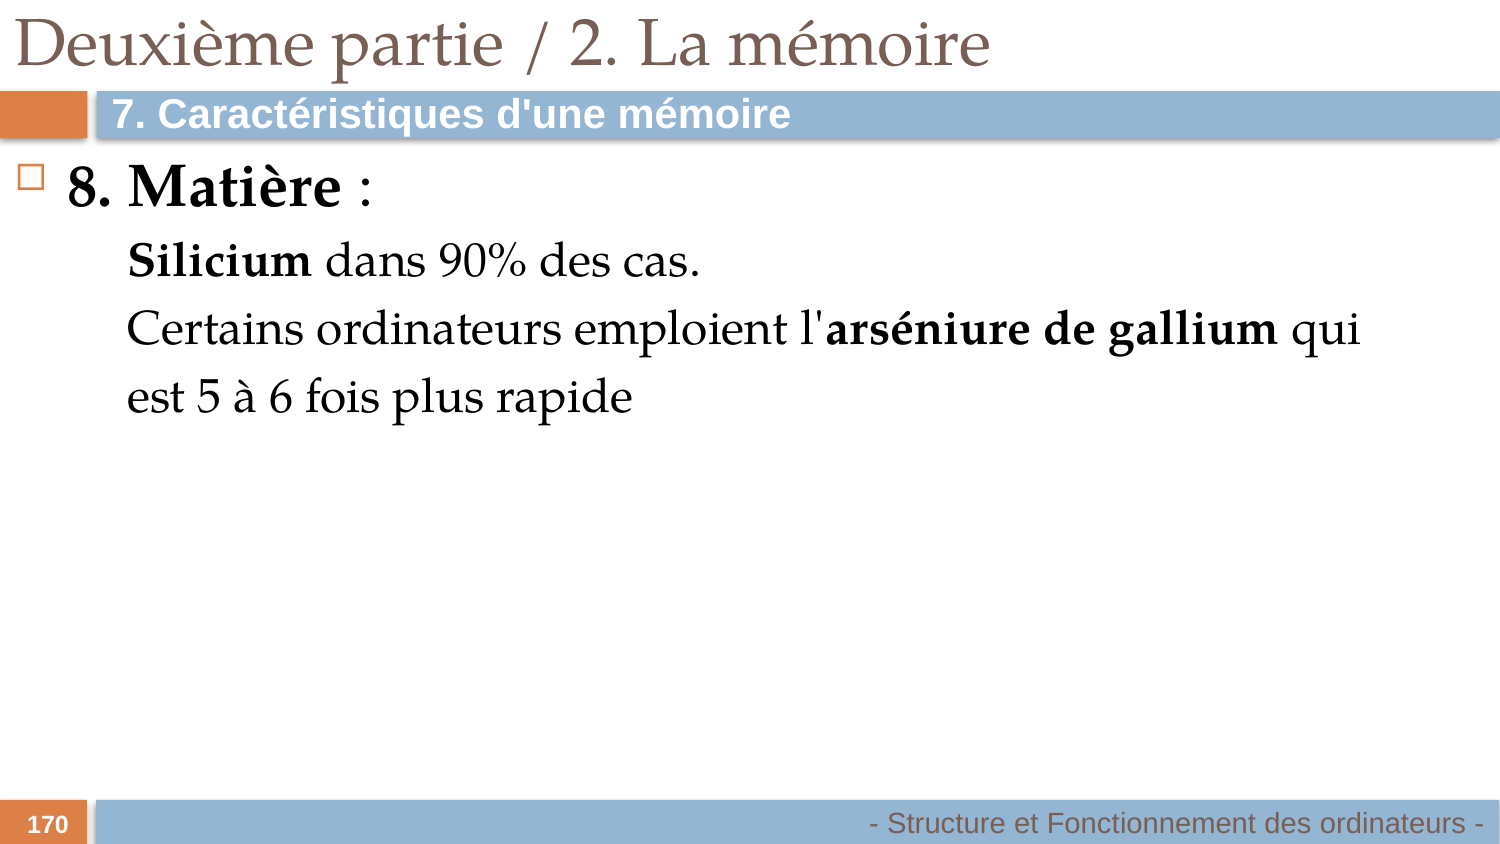

# Deuxième partie / 2. La mémoire
7. Caractéristiques d'une mémoire
8. Matière :
Silicium dans 90% des cas.
Certains ordinateurs emploient l'arséniure de gallium qui
est 5 à 6 fois plus rapide
- Structure et Fonctionnement des ordinateurs -